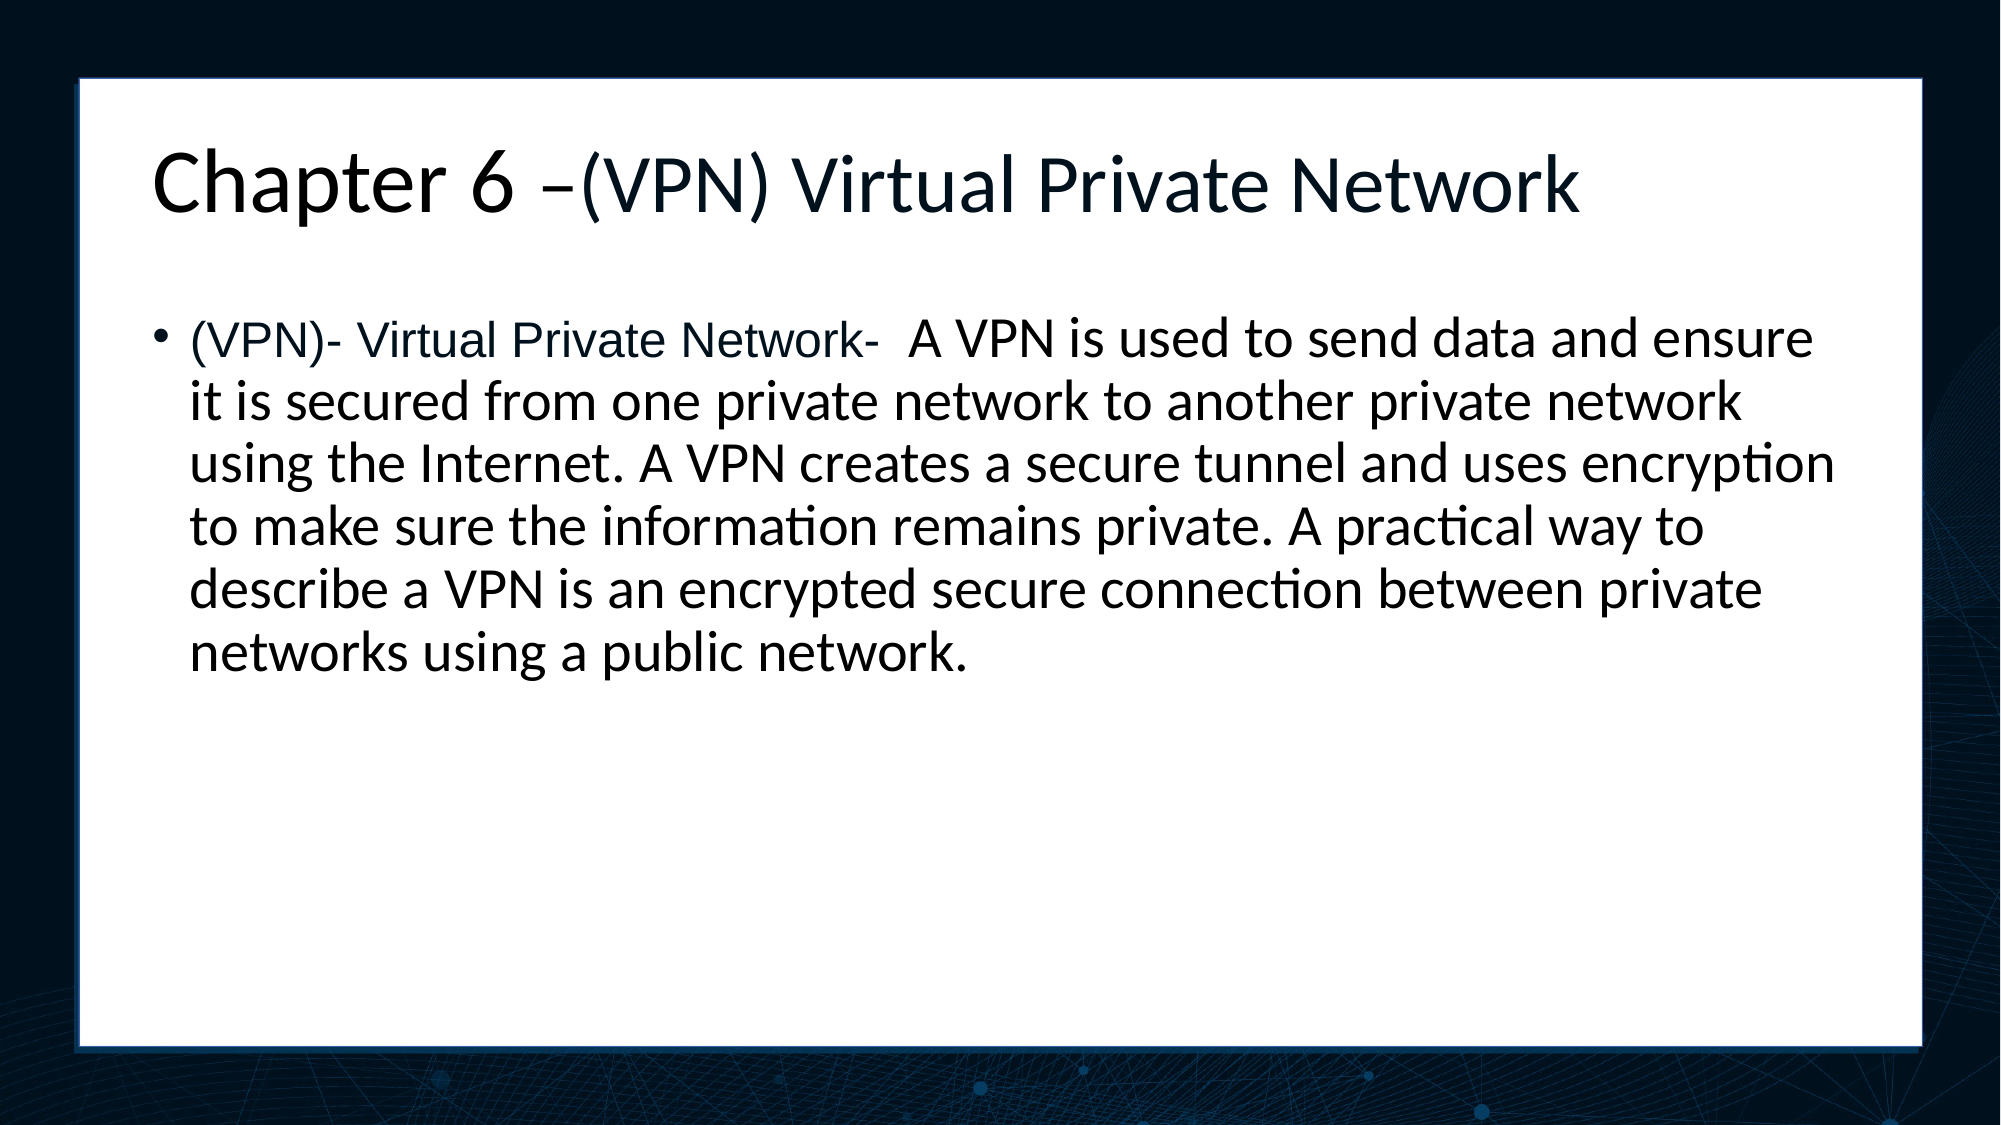

# Chapter 6 –(VPN) Virtual Private Network
(VPN)- Virtual Private Network-  A VPN is used to send data and ensure it is secured from one private network to another private network using the Internet. A VPN creates a secure tunnel and uses encryption to make sure the information remains private. A practical way to describe a VPN is an encrypted secure connection between private networks using a public network.